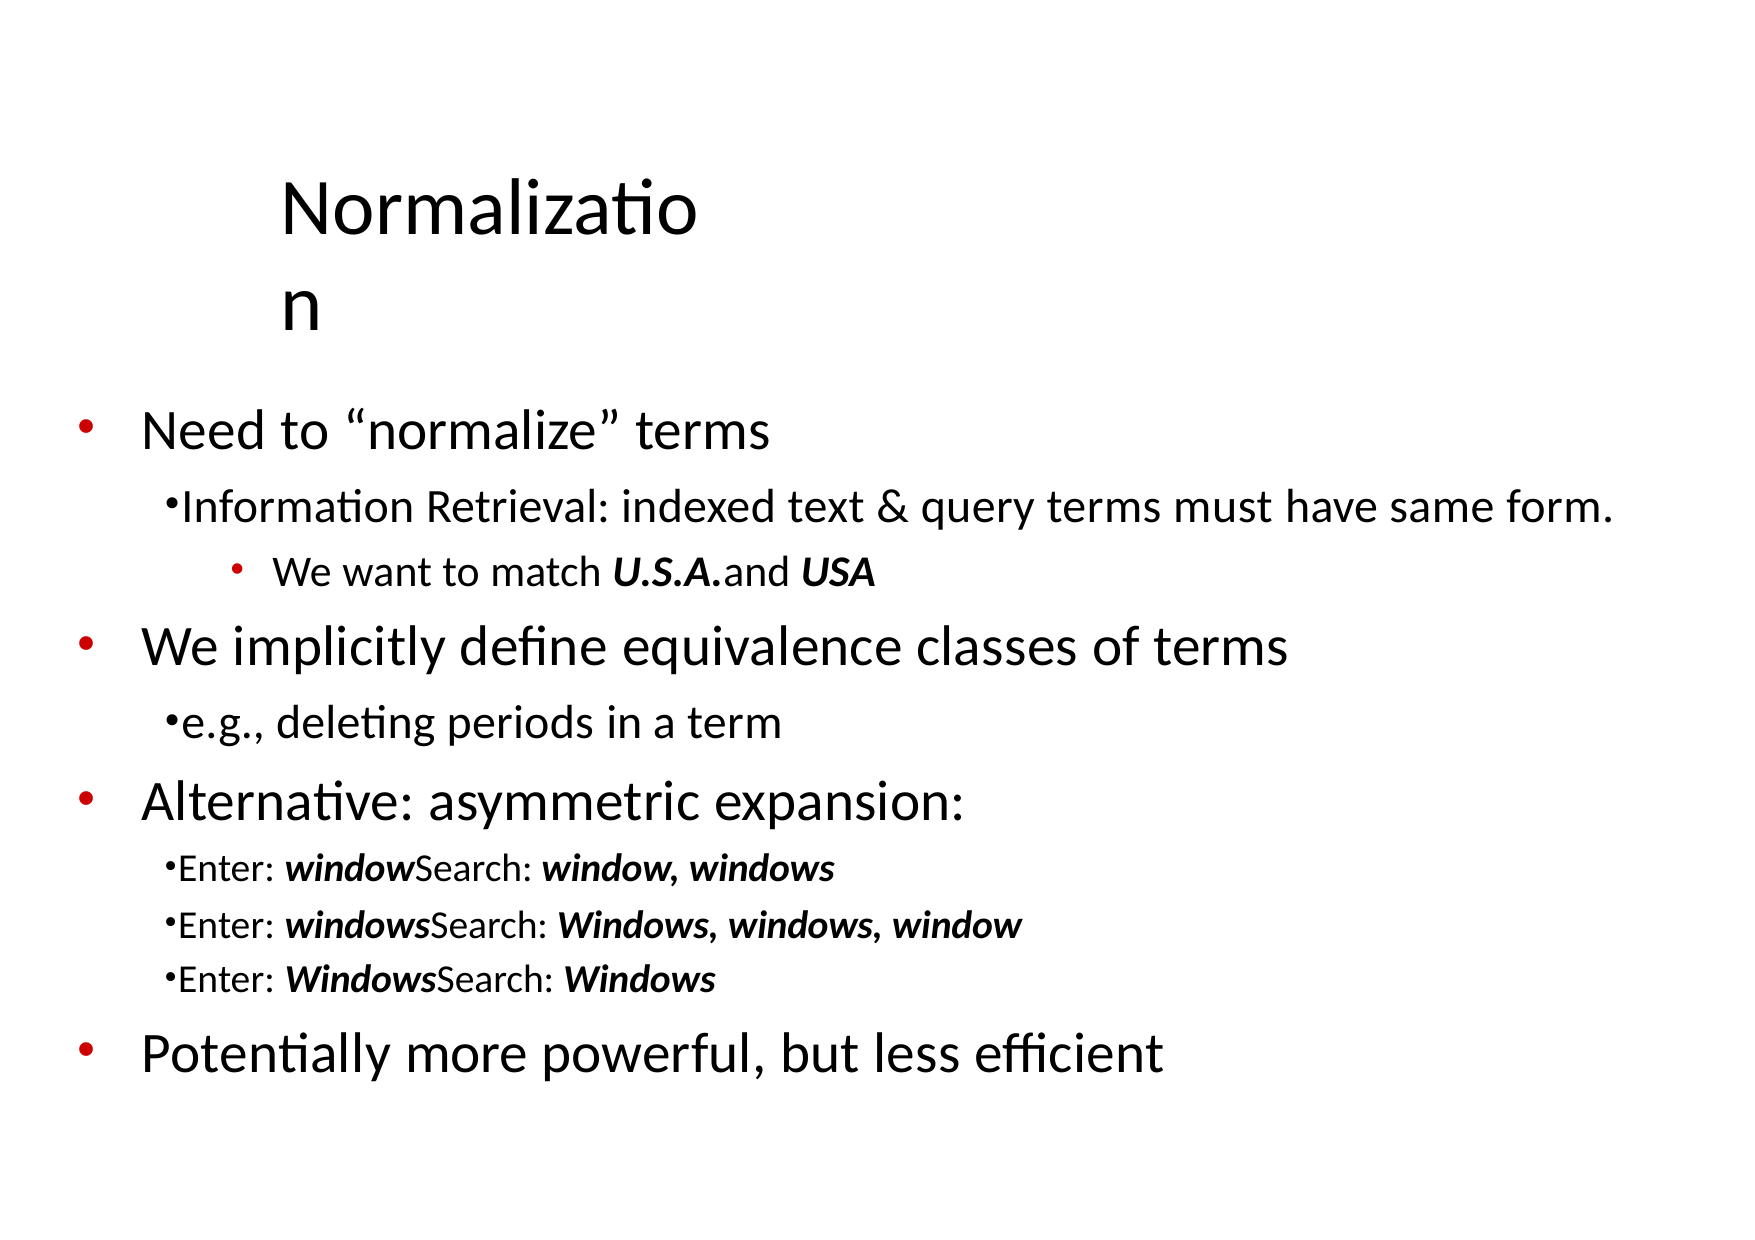

# Normalization
Need to “normalize” terms
Information Retrieval: indexed text & query terms must have same form.
We want to match U.S.A.and USA
We implicitly define equivalence classes of terms
e.g., deleting periods in a term
Alternative: asymmetric expansion:
Enter: windowSearch: window, windows
Enter: windowsSearch: Windows, windows, window
Enter: WindowsSearch: Windows
Potentially more powerful, but less efficient